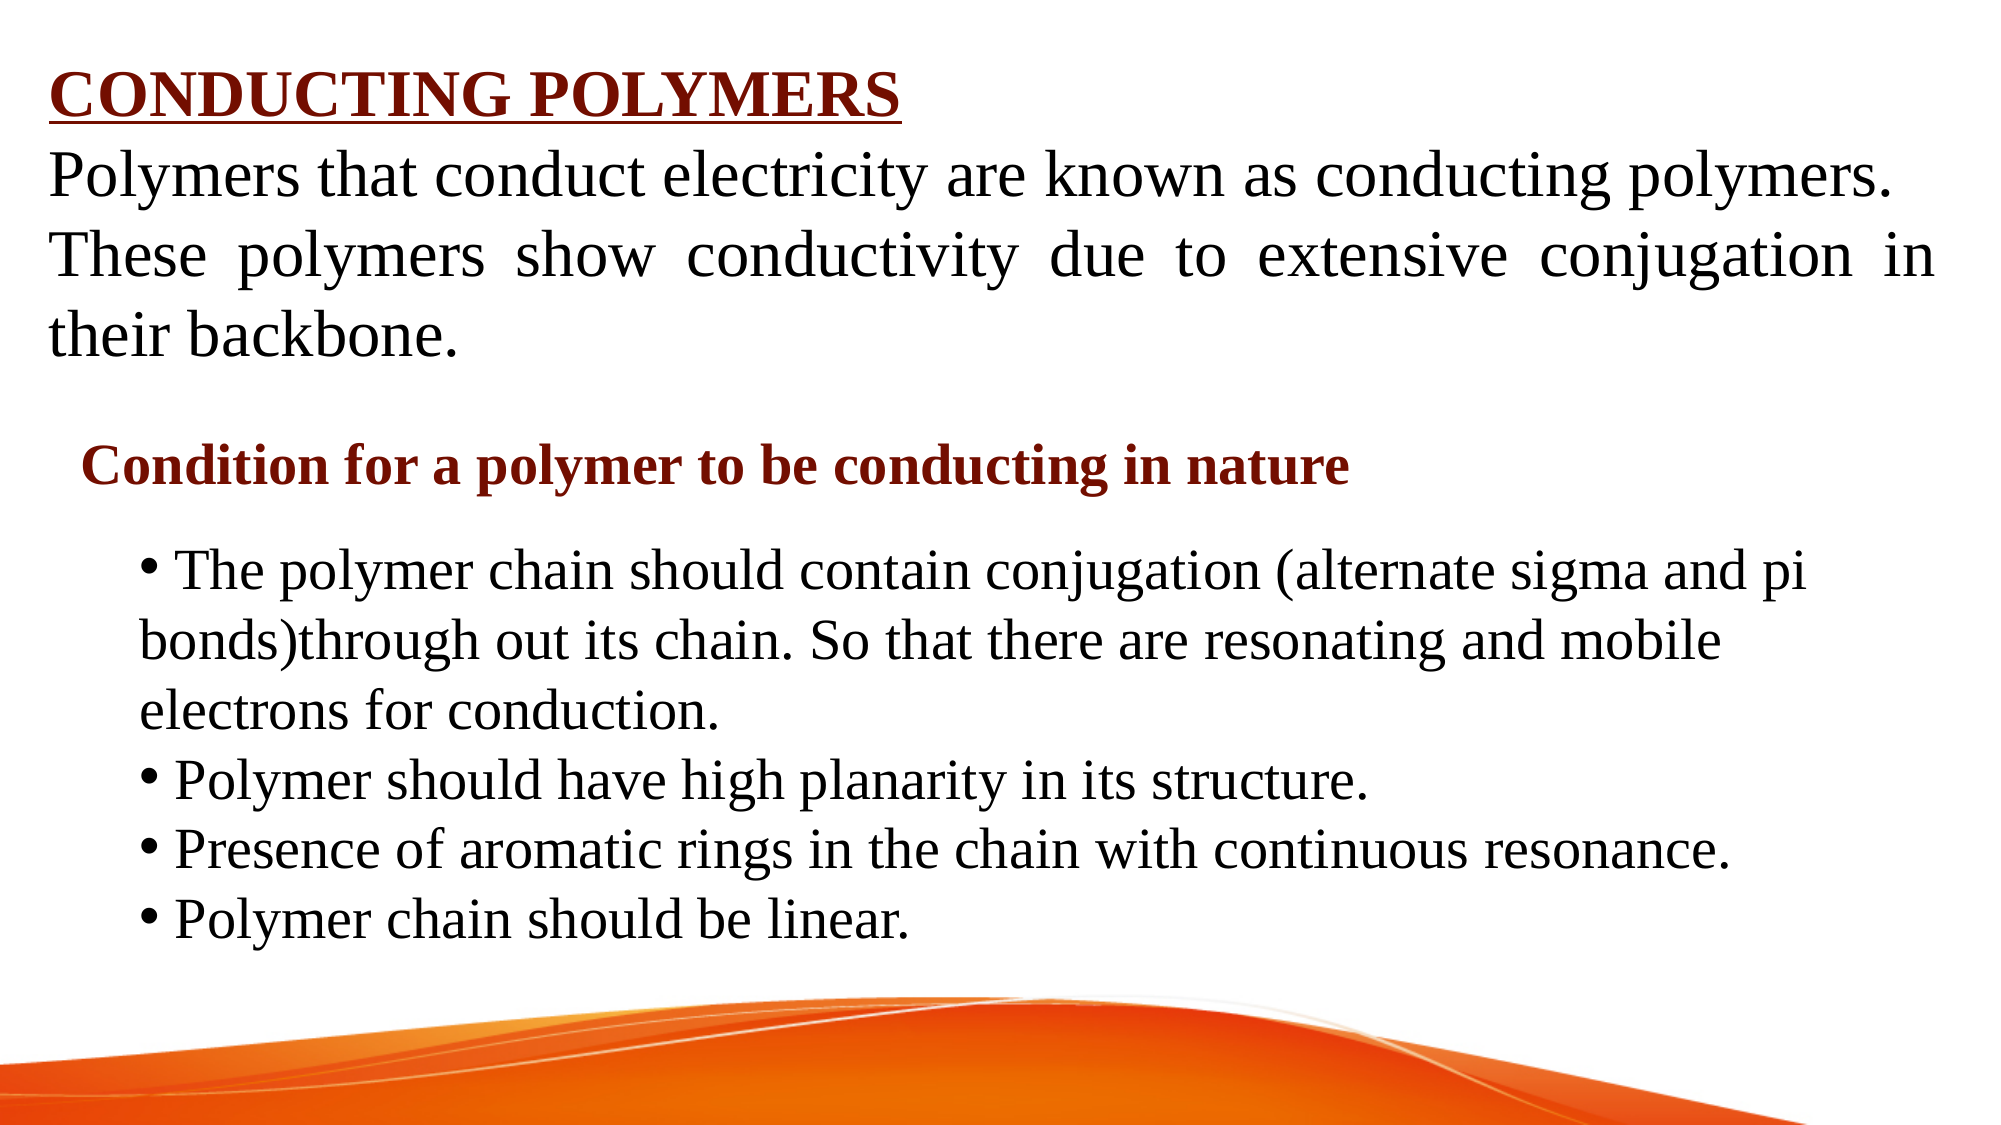

CONDUCTING POLYMERS
Polymers that conduct electricity are known as conducting polymers.
These polymers show conductivity due to extensive conjugation in their backbone.
# Condition for a polymer to be conducting in nature
 The polymer chain should contain conjugation (alternate sigma and pi bonds)through out its chain. So that there are resonating and mobile electrons for conduction.
 Polymer should have high planarity in its structure.
 Presence of aromatic rings in the chain with continuous resonance.
 Polymer chain should be linear.